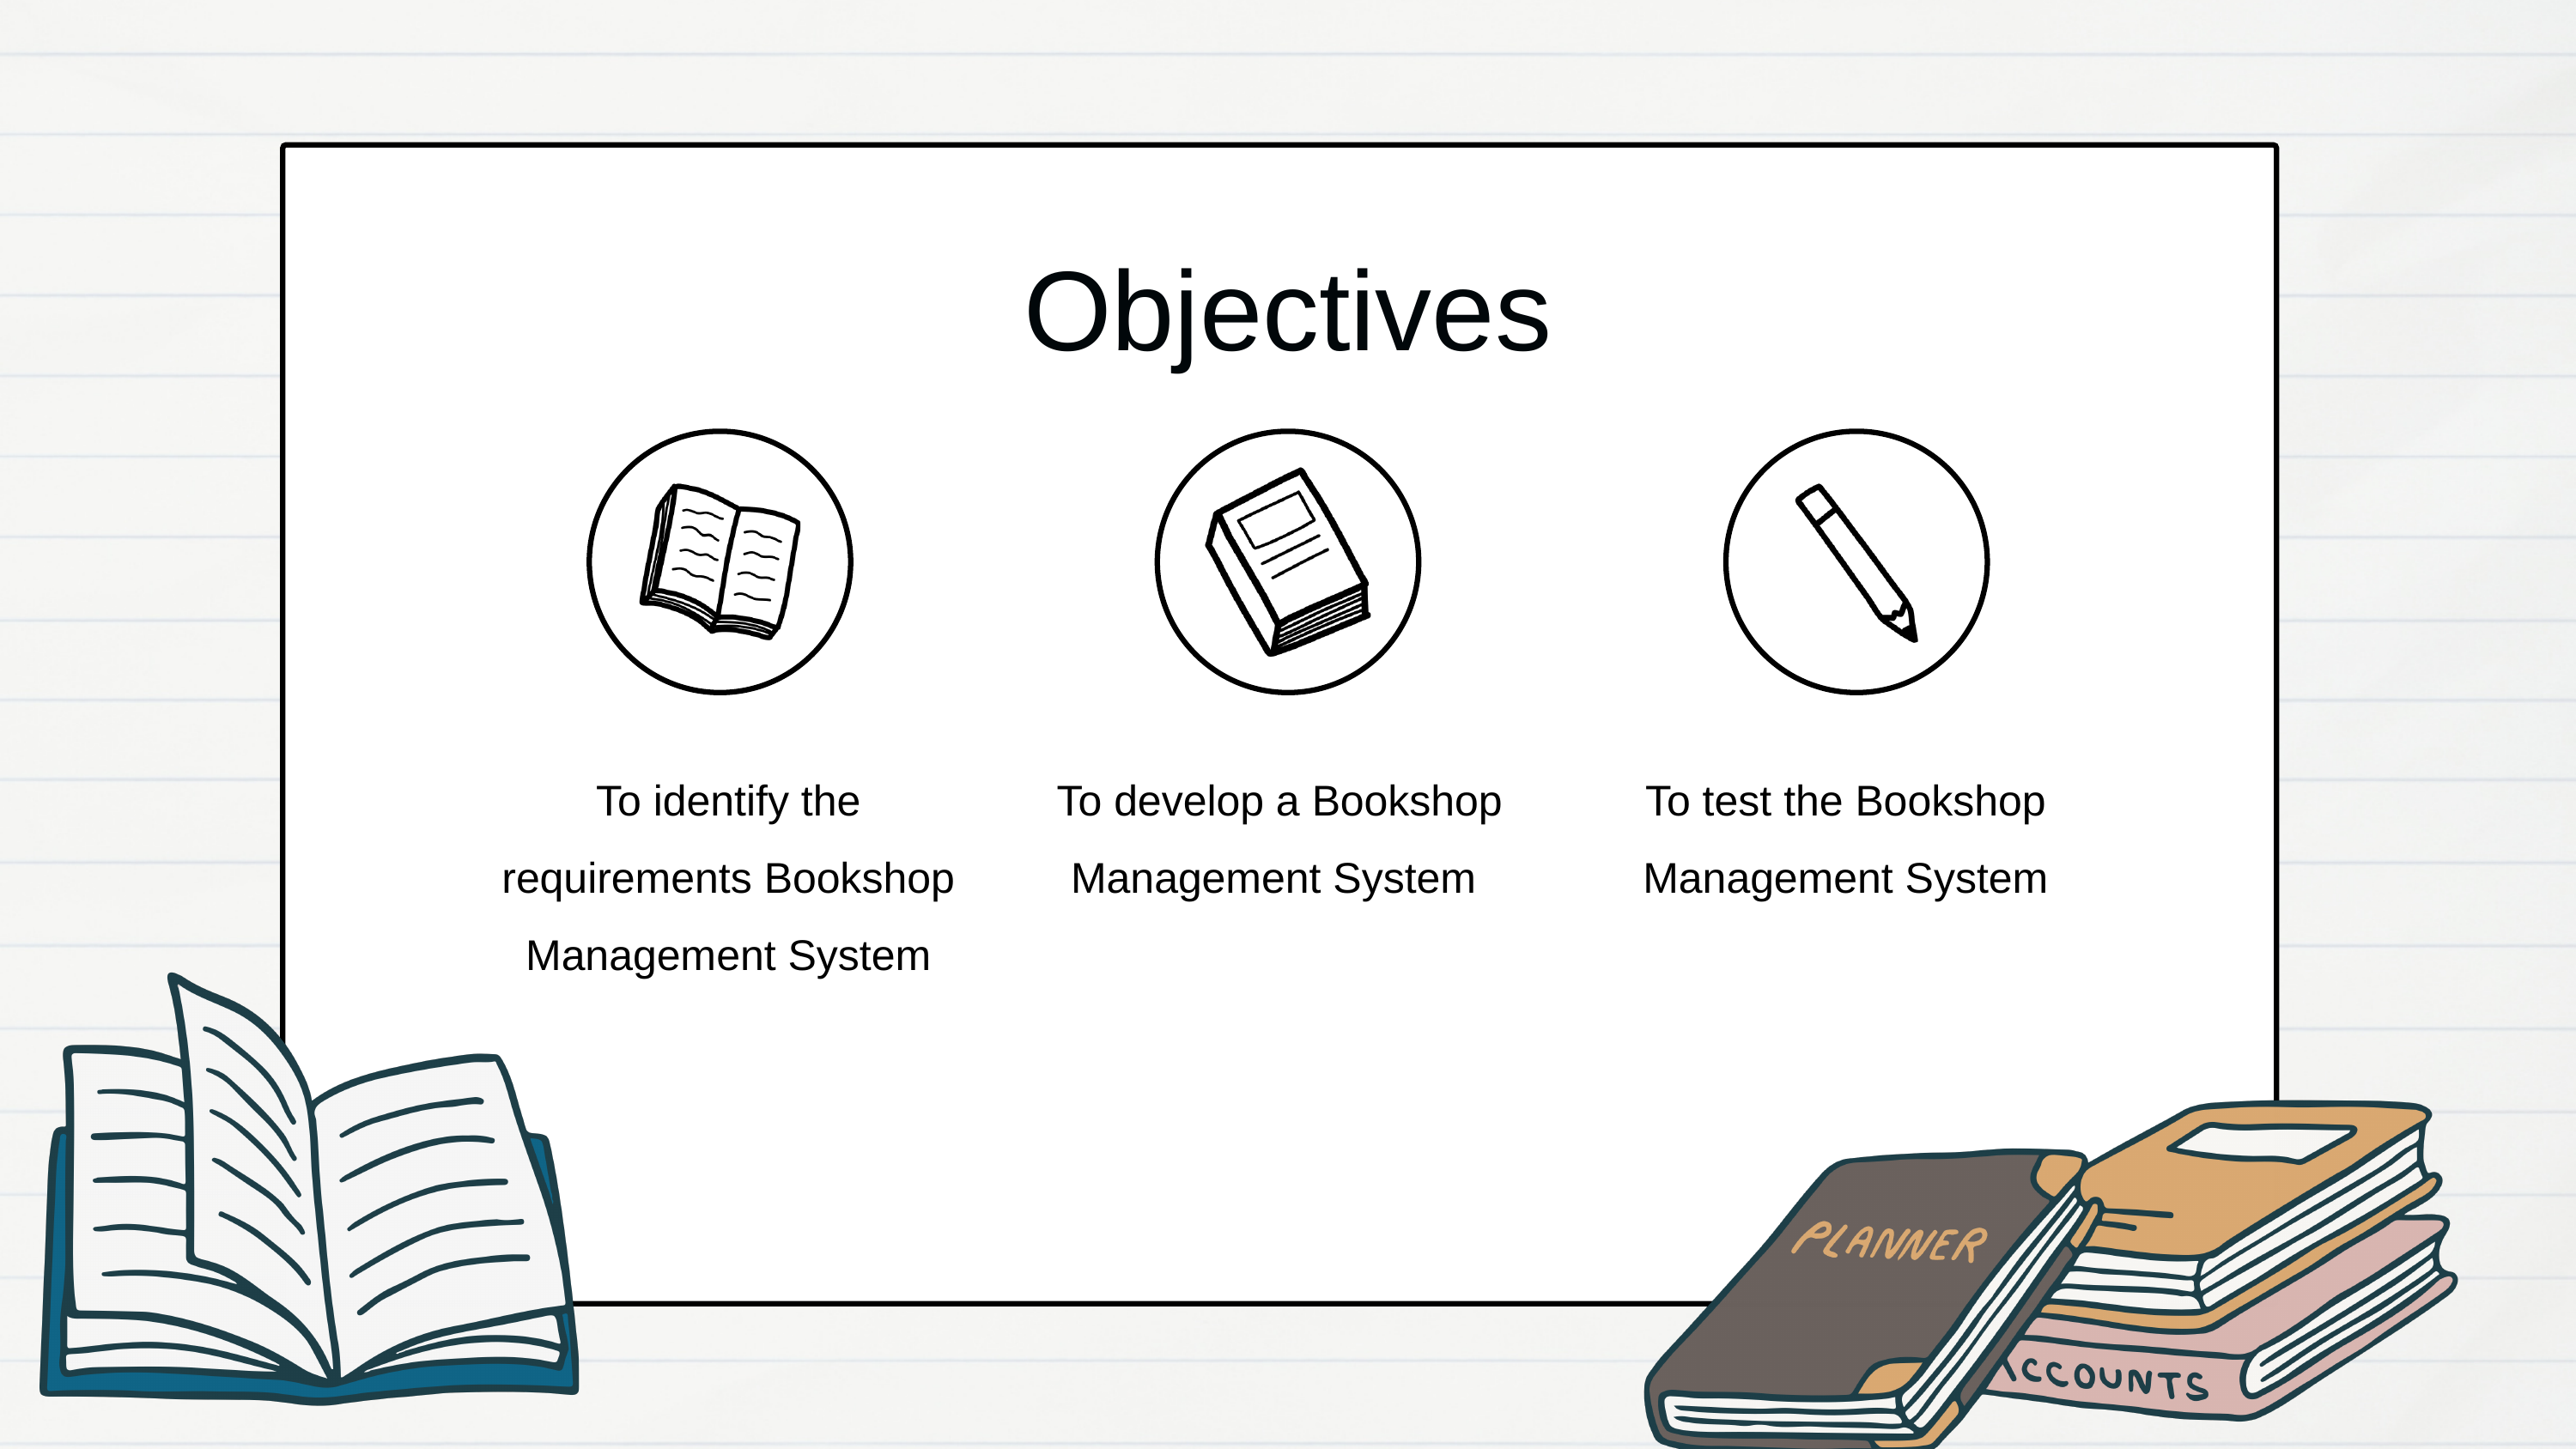

Objectives

To identify the requirements Bookshop Management System
To develop a Bookshop Management System
To test the Bookshop Management System